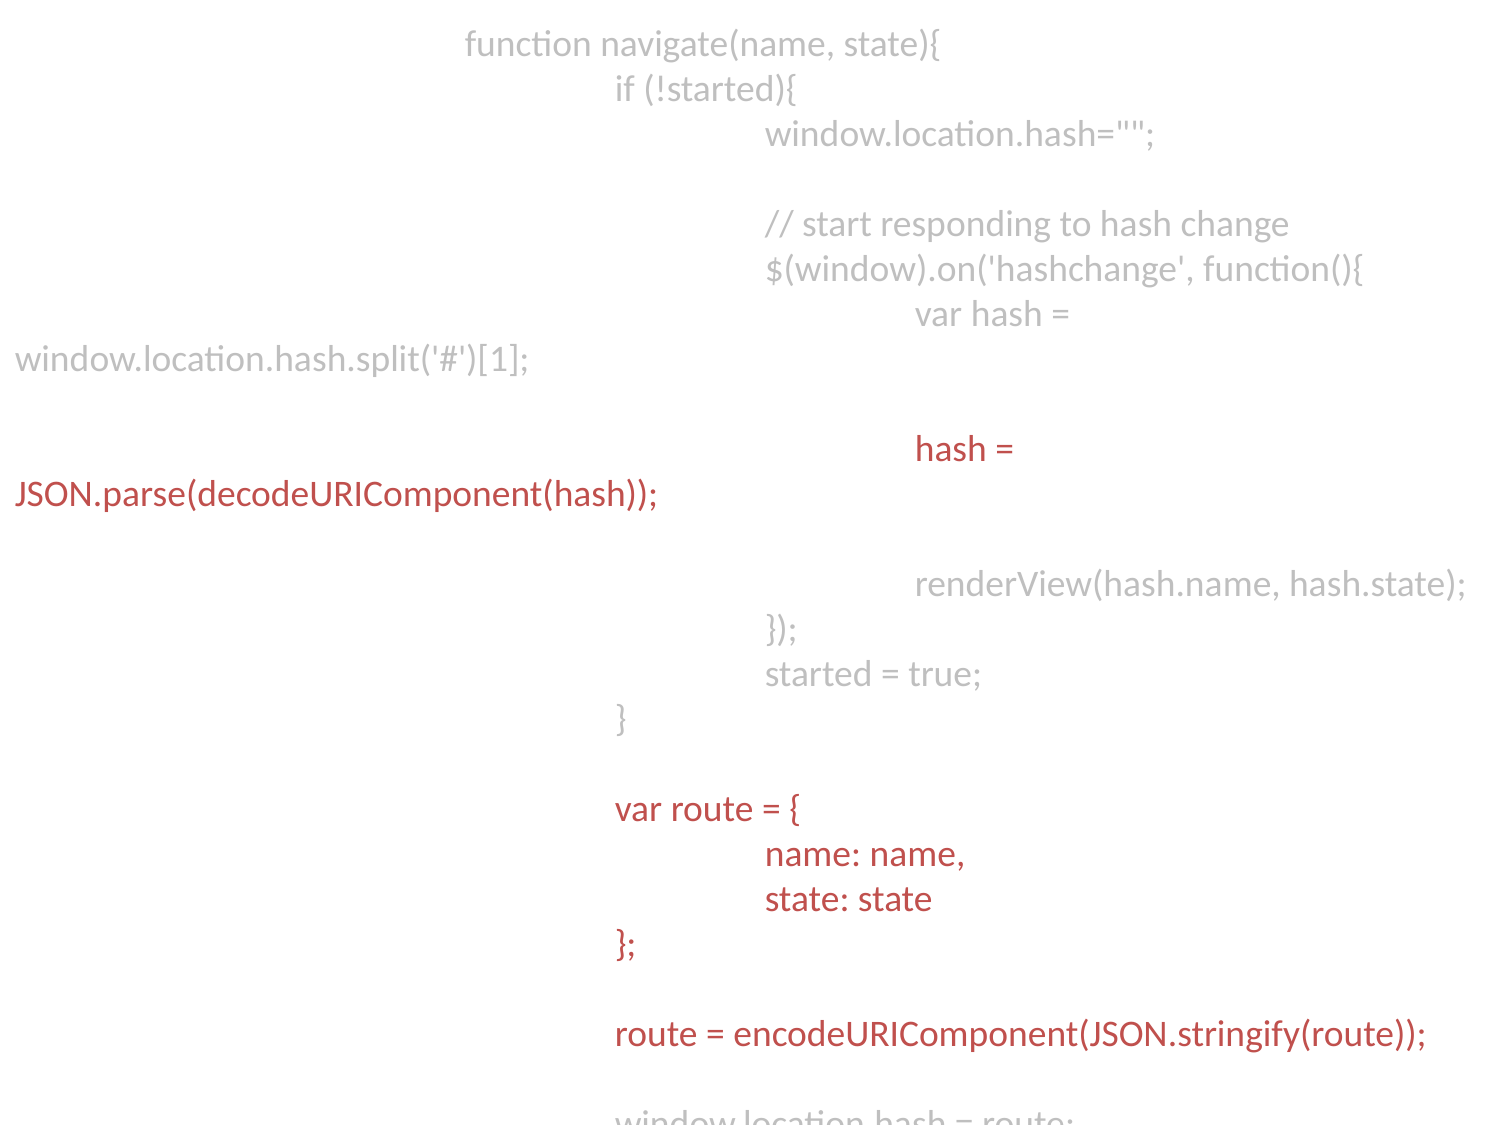

function navigate(name, state){
				if (!started){
					window.location.hash="";

					// start responding to hash change
					$(window).on('hashchange', function(){
						var hash = window.location.hash.split('#')[1];

						hash = JSON.parse(decodeURIComponent(hash));

						renderView(hash.name, hash.state);
					});
					started = true;
				}

				var route = {
					name: name,
					state: state
				};

				route = encodeURIComponent(JSON.stringify(route));

				window.location.hash = route;
			};